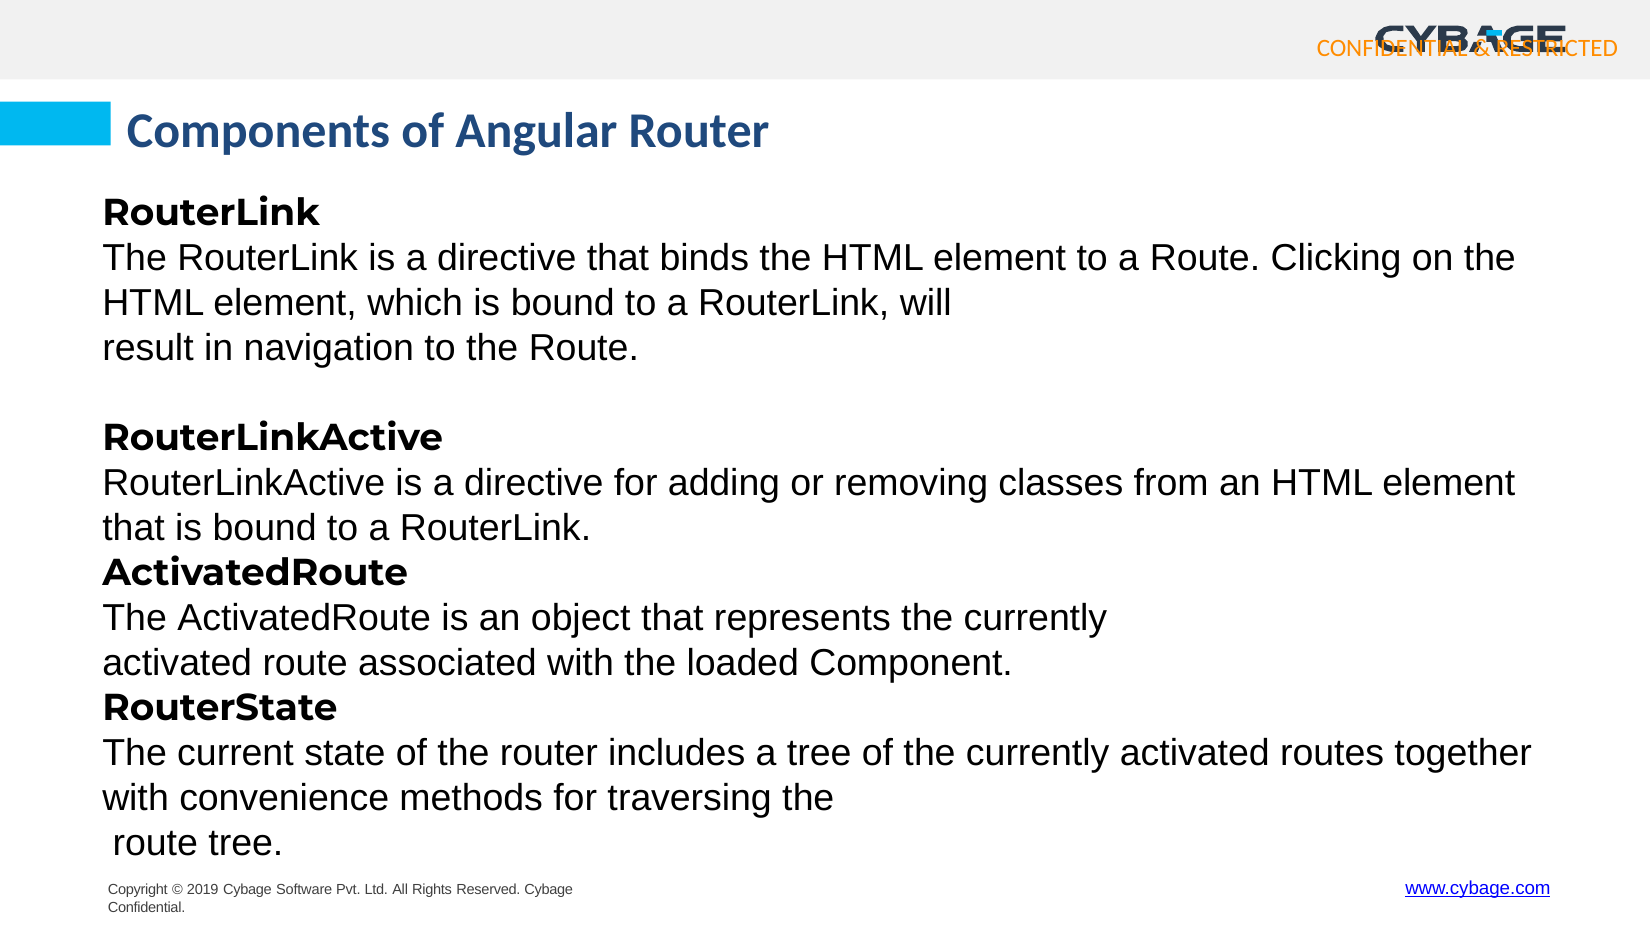

Components of Angular Router

RouterLink
The RouterLink is a directive that binds the HTML element to a Route. Clicking on the HTML element, which is bound to a RouterLink, will
result in navigation to the Route.

RouterLinkActive
RouterLinkActive is a directive for adding or removing classes from an HTML element that is bound to a RouterLink.
ActivatedRoute
The ActivatedRoute is an object that represents the currently activated route associated with the loaded Component.
RouterState
The current state of the router includes a tree of the currently activated routes together with convenience methods for traversing the
 route tree.
www.cybage.com
Copyright © 2019 Cybage Software Pvt. Ltd. All Rights Reserved. Cybage Confidential.